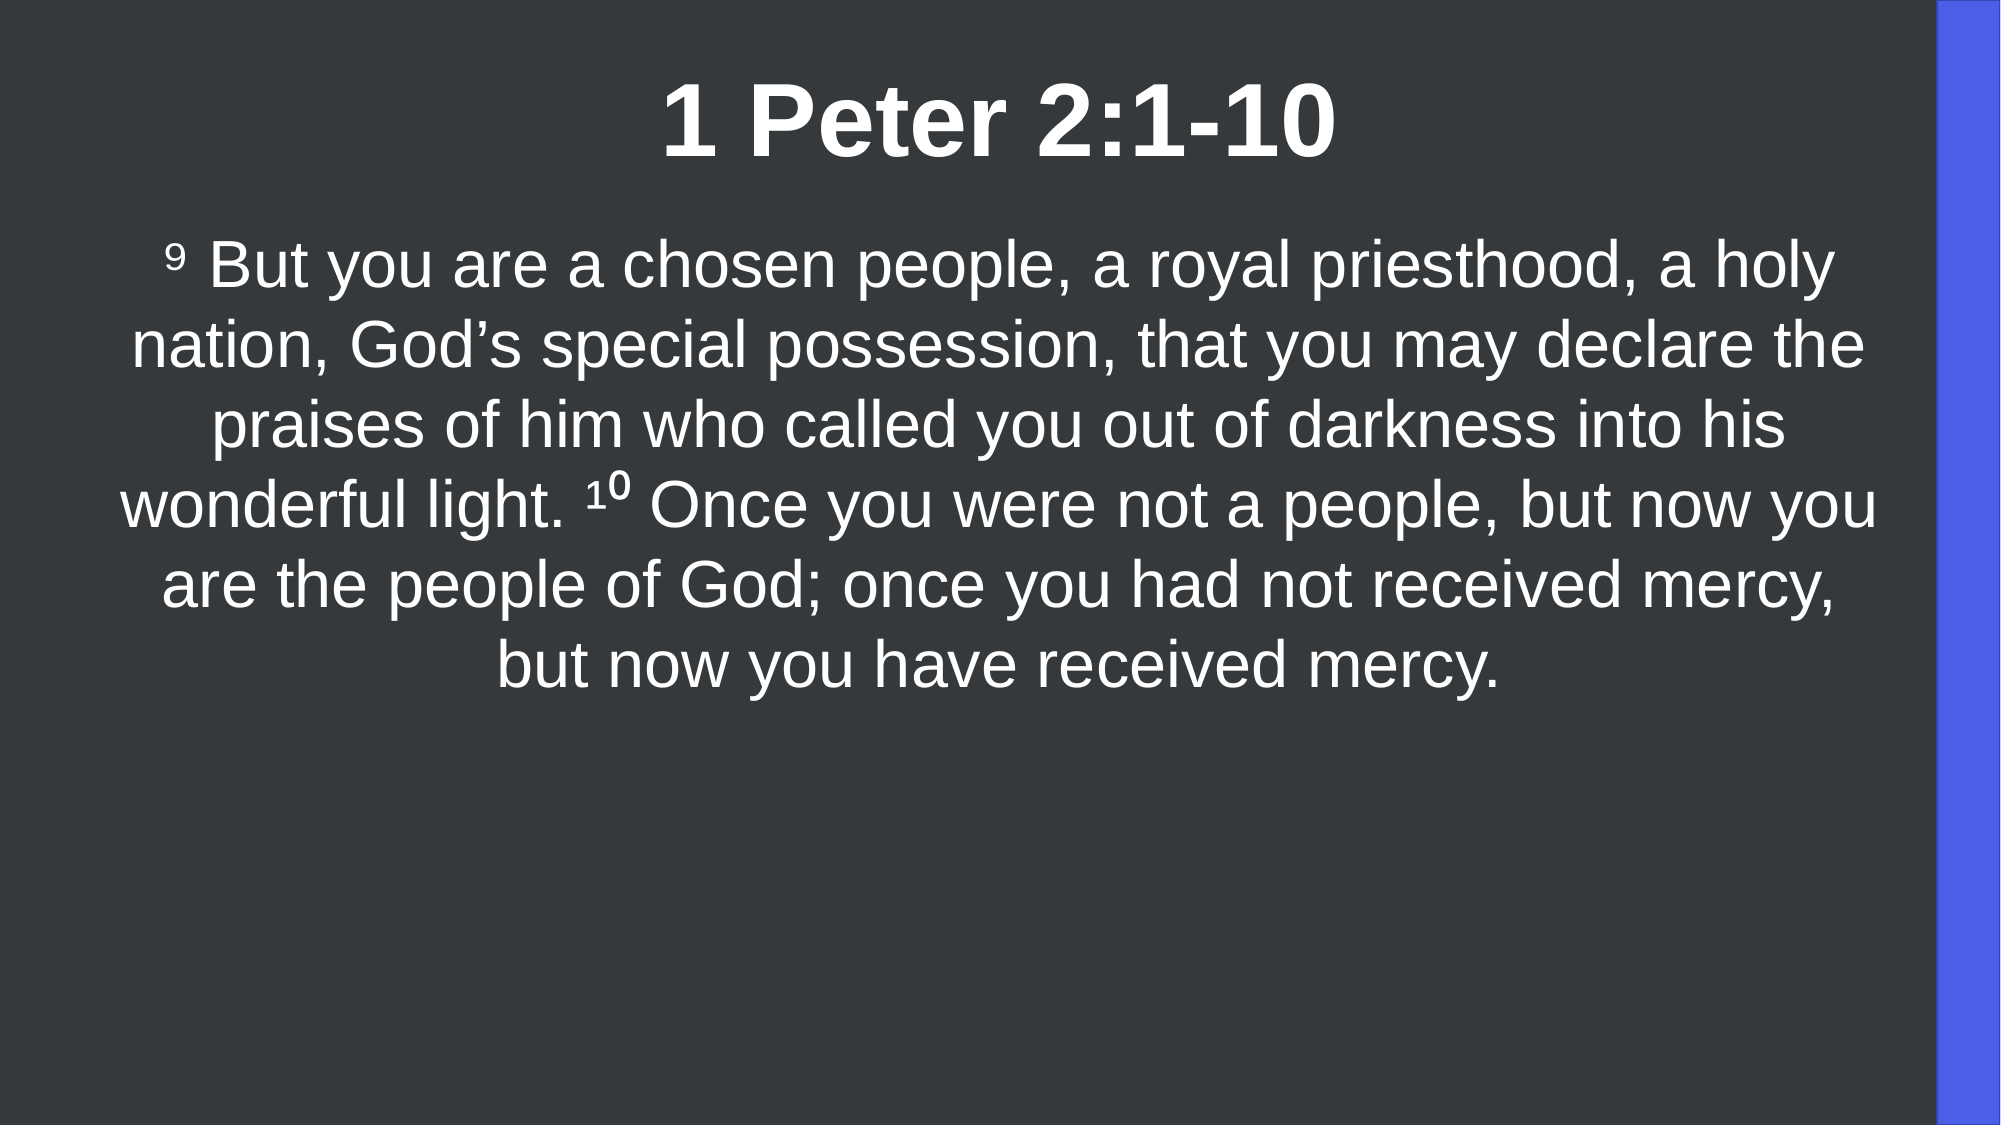

1 Peter 2:1-10
⁹ But you are a chosen people, a royal priesthood, a holy nation, God’s special possession, that you may declare the praises of him who called you out of darkness into his wonderful light. ¹⁰ Once you were not a people, but now you are the people of God; once you had not received mercy, but now you have received mercy.